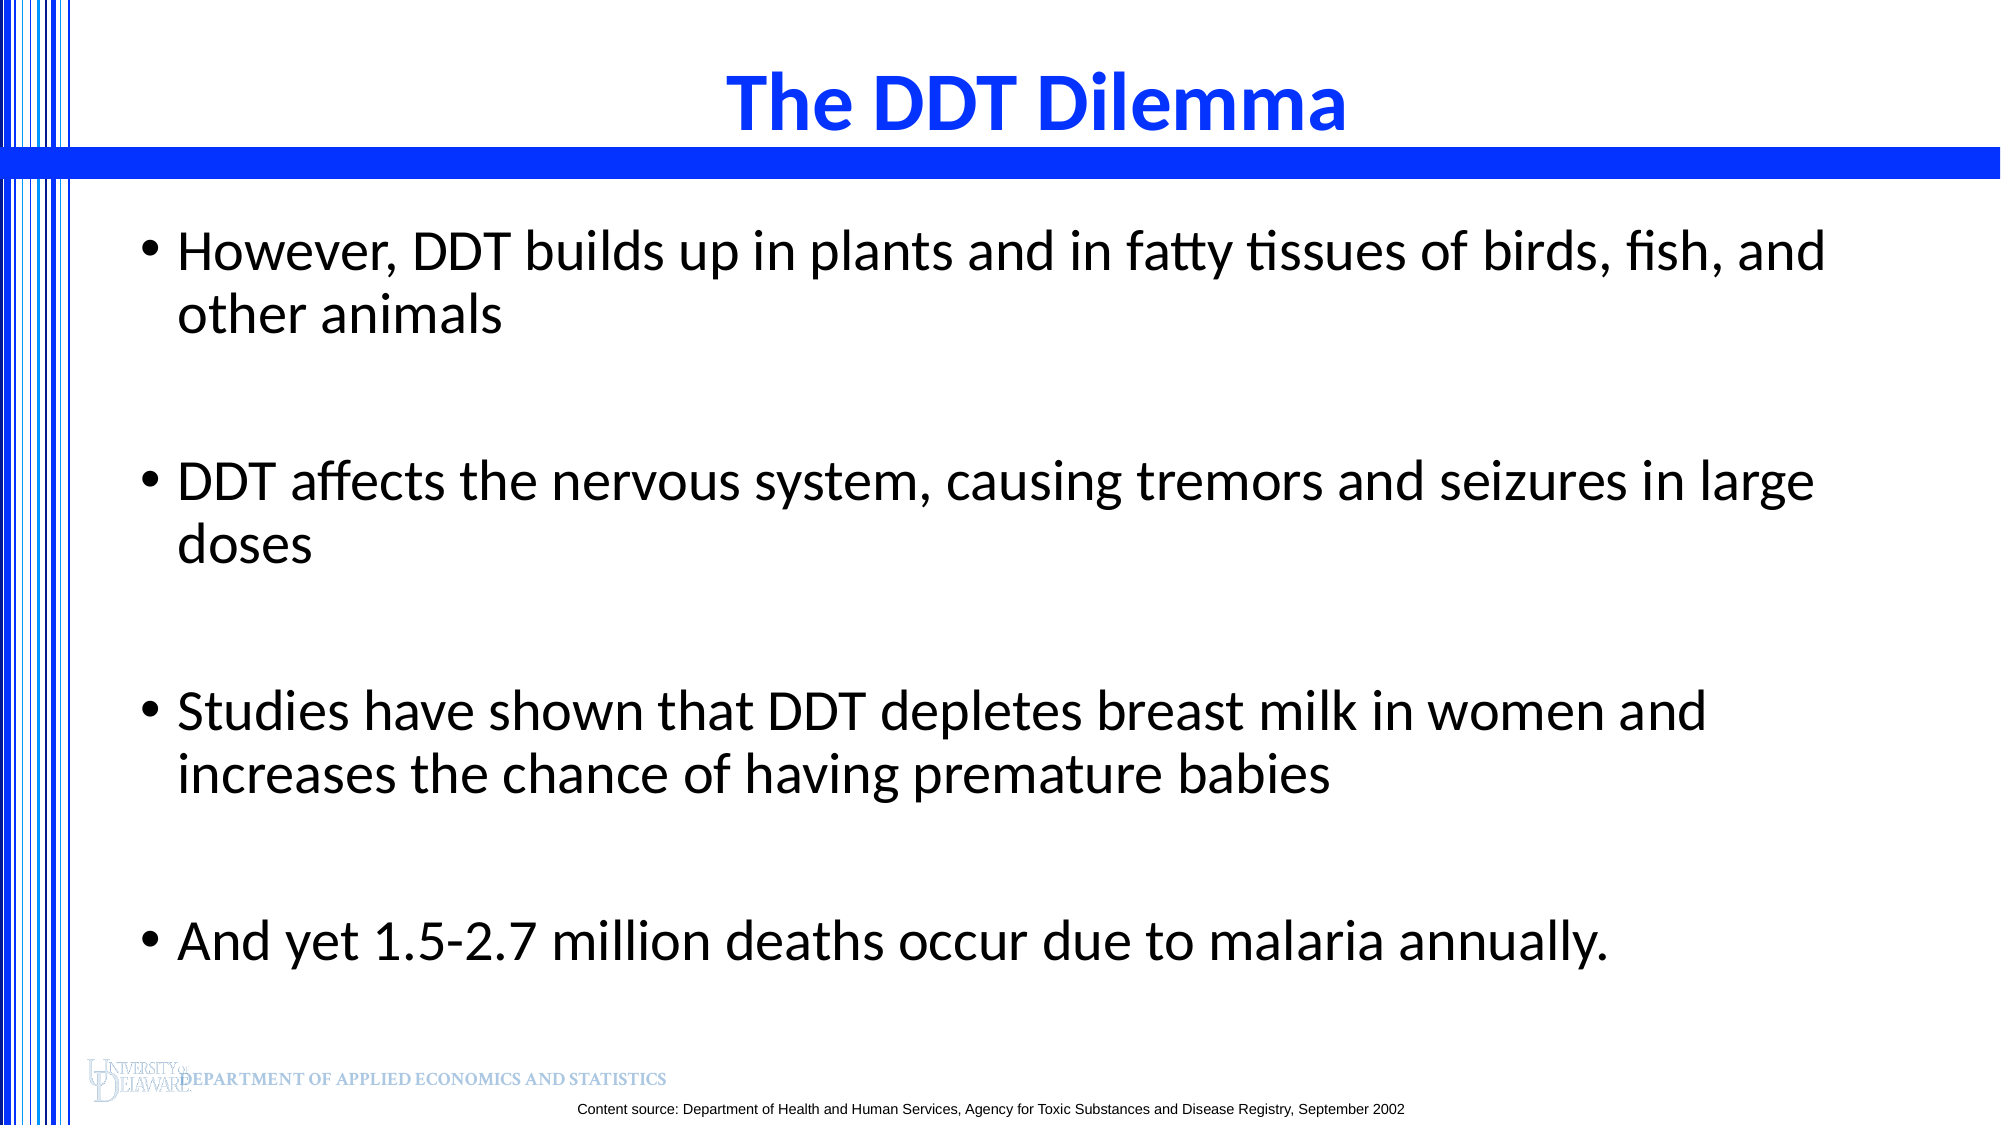

# The DDT Dilemma
However, DDT builds up in plants and in fatty tissues of birds, fish, and other animals

DDT affects the nervous system, causing tremors and seizures in large doses

Studies have shown that DDT depletes breast milk in women and increases the chance of having premature babies

And yet 1.5-2.7 million deaths occur due to malaria annually.

Content source: Department of Health and Human Services, Agency for Toxic Substances and Disease Registry, September 2002